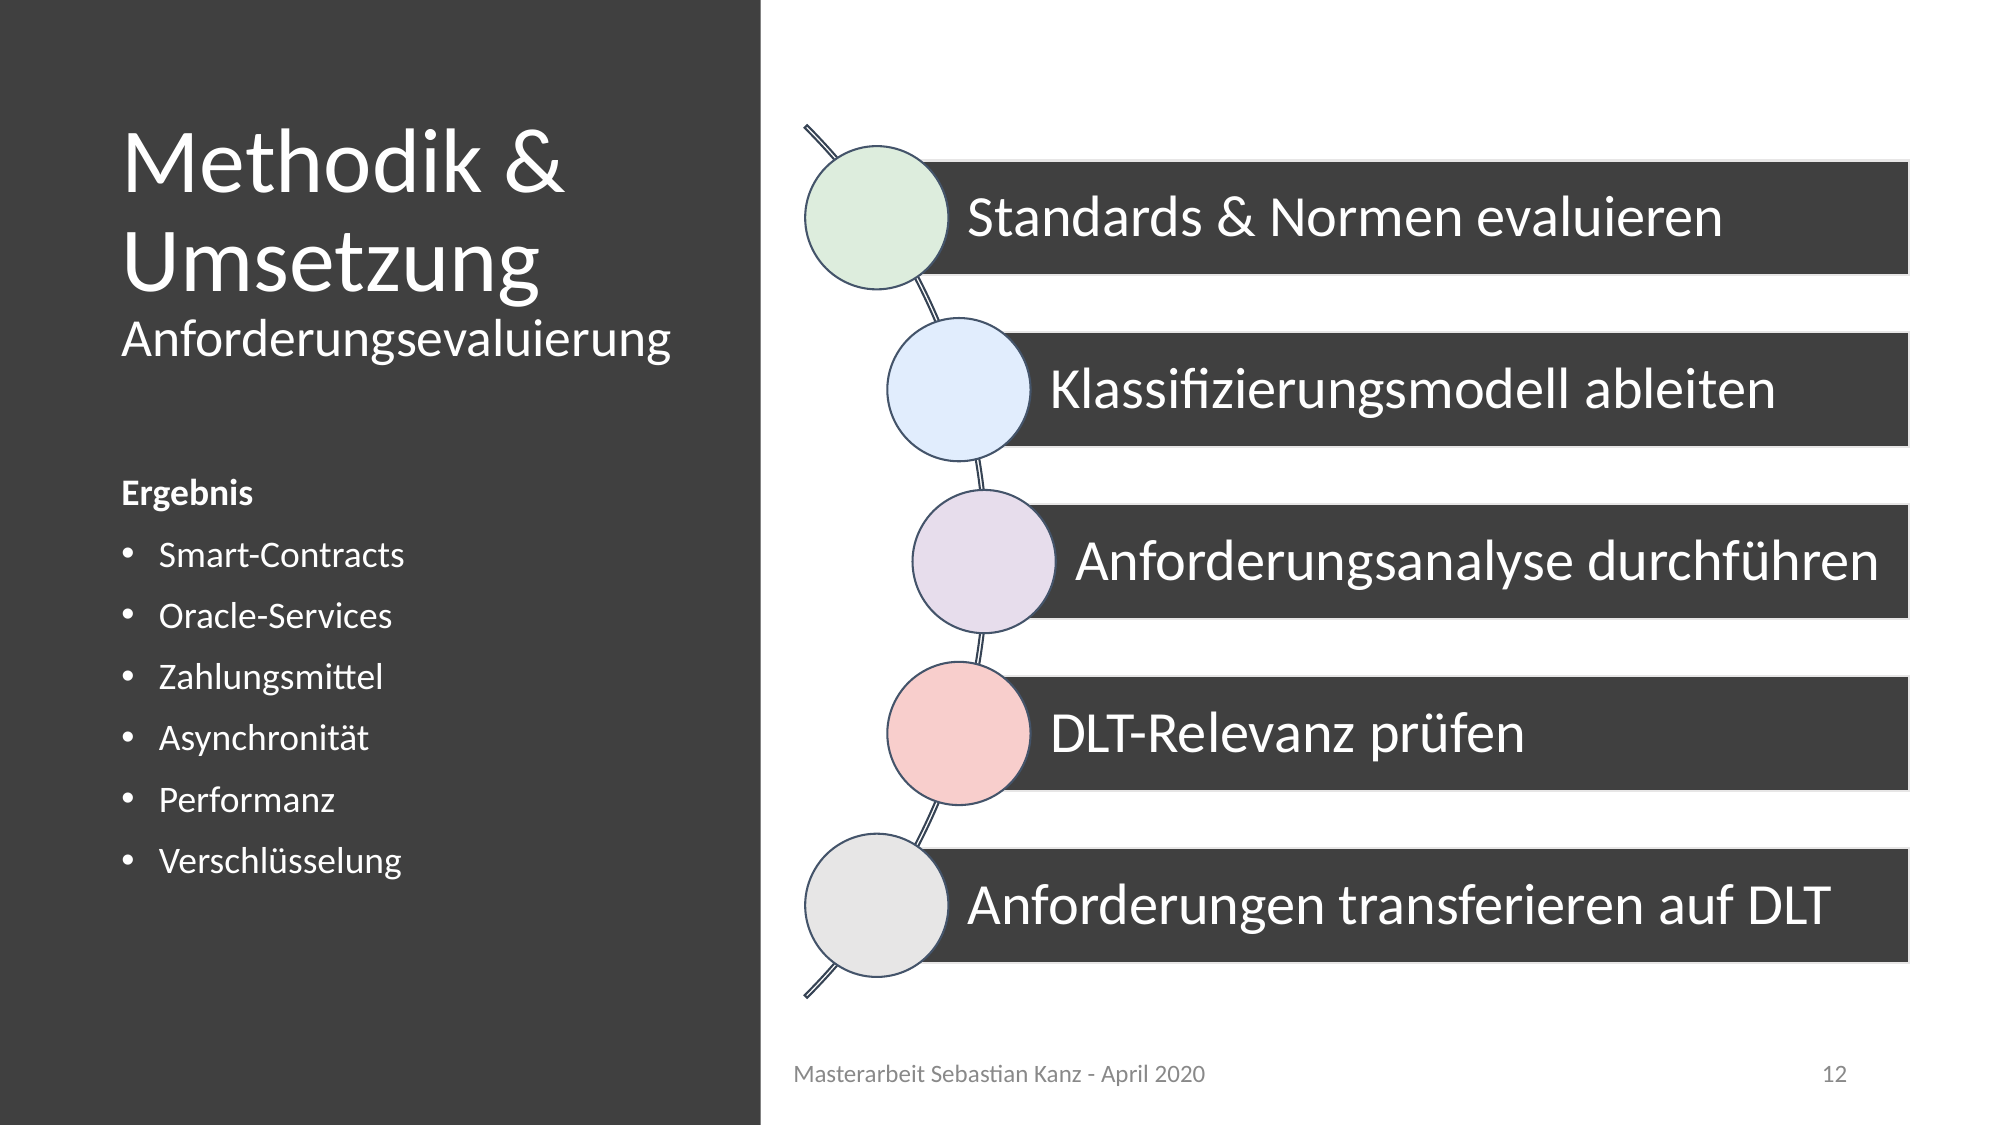

# Methodik & Umsetzung Anforderungsevaluierung
Standards & Normen evaluieren
Klassifizierungsmodell ableiten
Anforderungsanalyse durchführen
DLT-Relevanz prüfen
Anforderungen transferieren auf DLT

Ergebnis
Smart-Contracts
Oracle-Services
Zahlungsmittel
Asynchronität
Performanz
Verschlüsselung
Masterarbeit Sebastian Kanz - April 2020
12